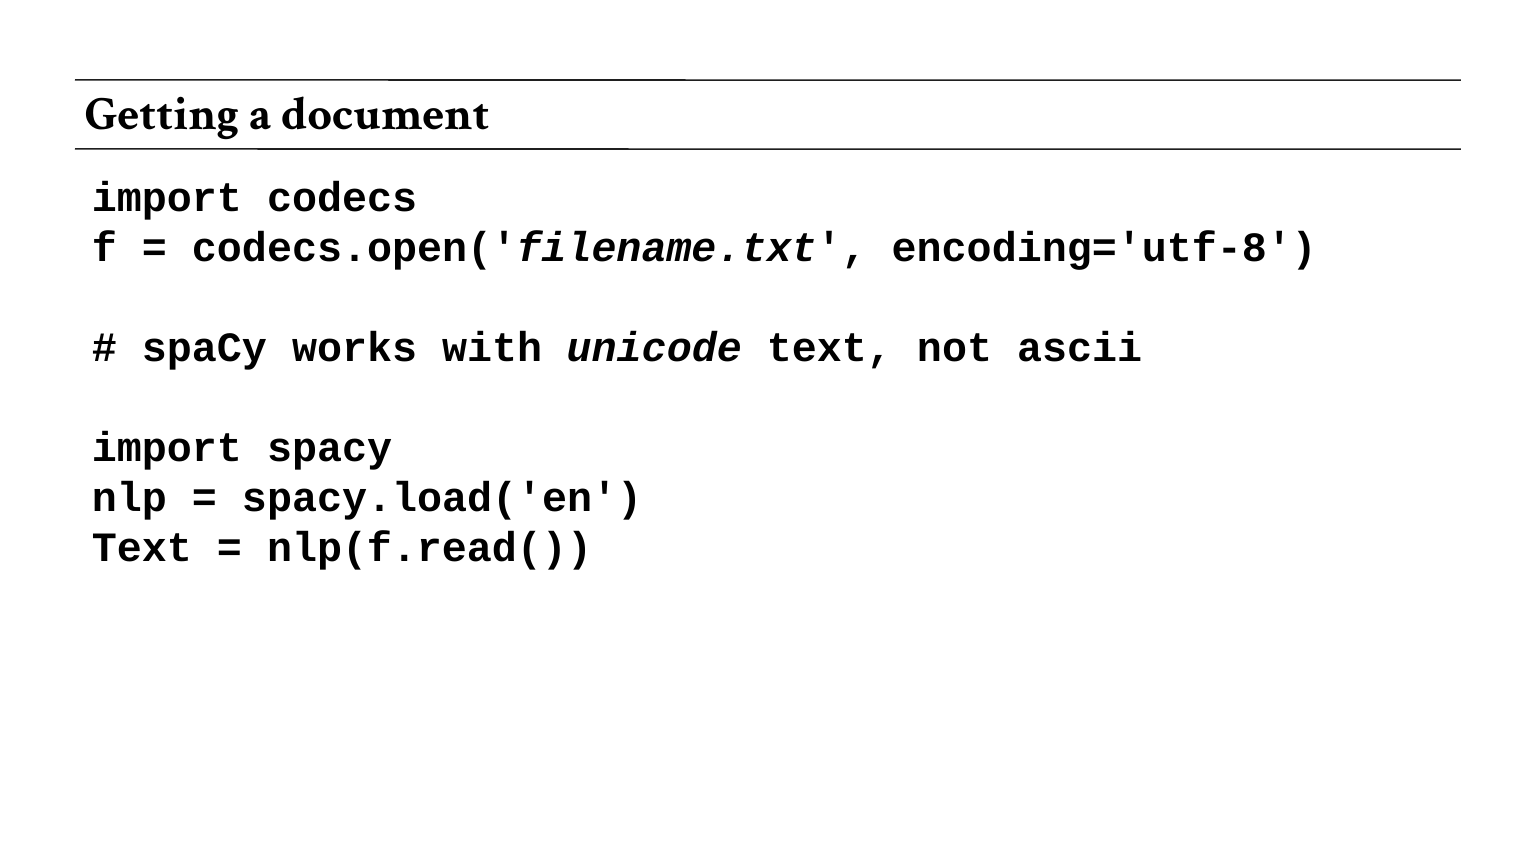

# Getting a document
import codecs
f = codecs.open('filename.txt', encoding='utf-8')

# spaCy works with unicode text, not ascii

import spacy
nlp = spacy.load('en')
Text = nlp(f.read())